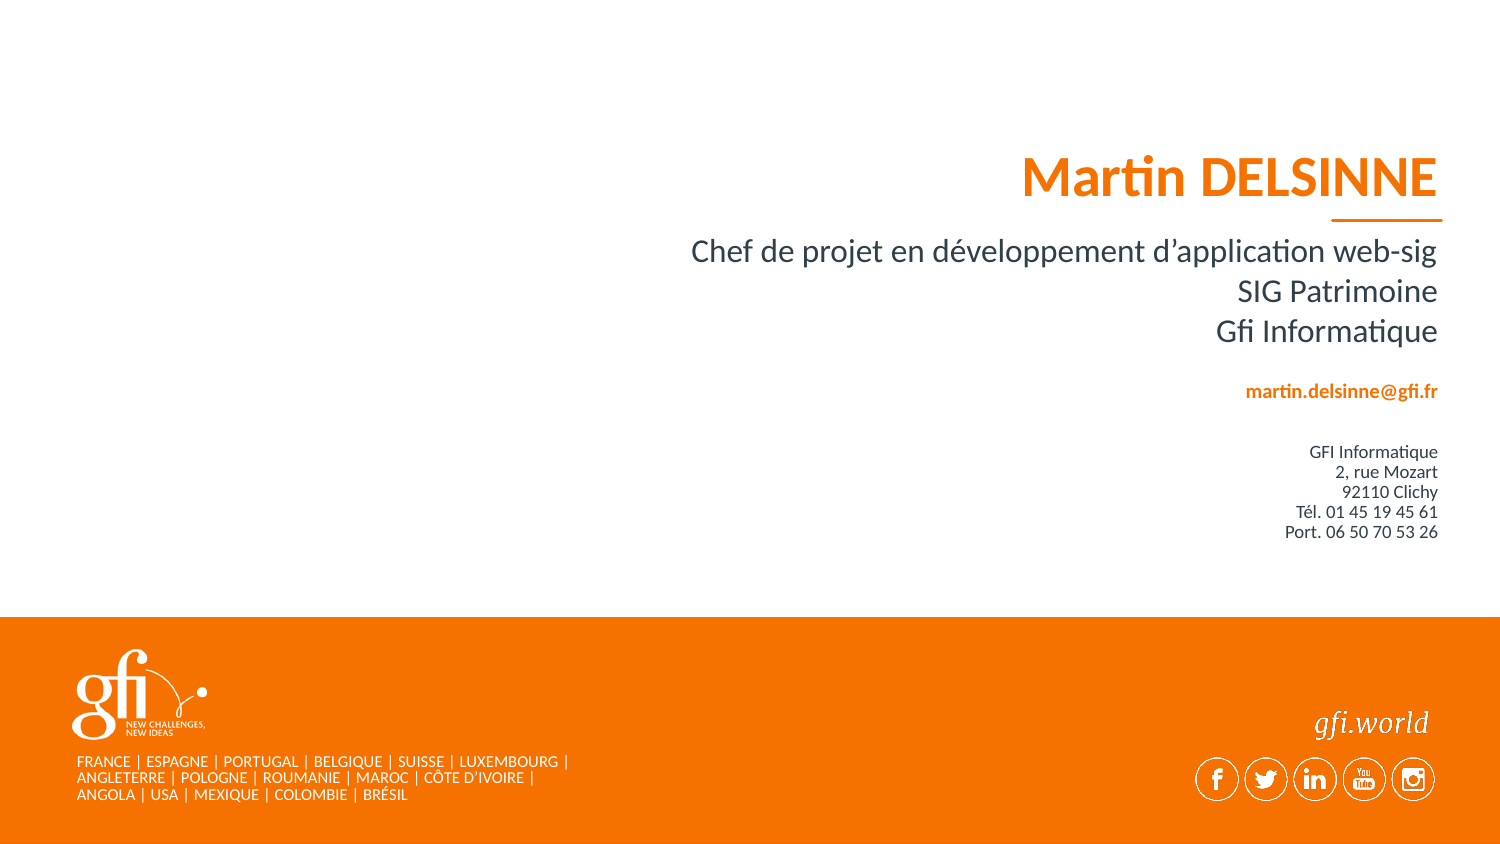

# Martin DELSINNE
Chef de projet en développement d’application web-sig
SIG Patrimoine
Gfi Informatique
martin.delsinne@gfi.fr
GFI Informatique
2, rue Mozart
92110 Clichy
Tél. 01 45 19 45 61
Port. 06 50 70 53 26